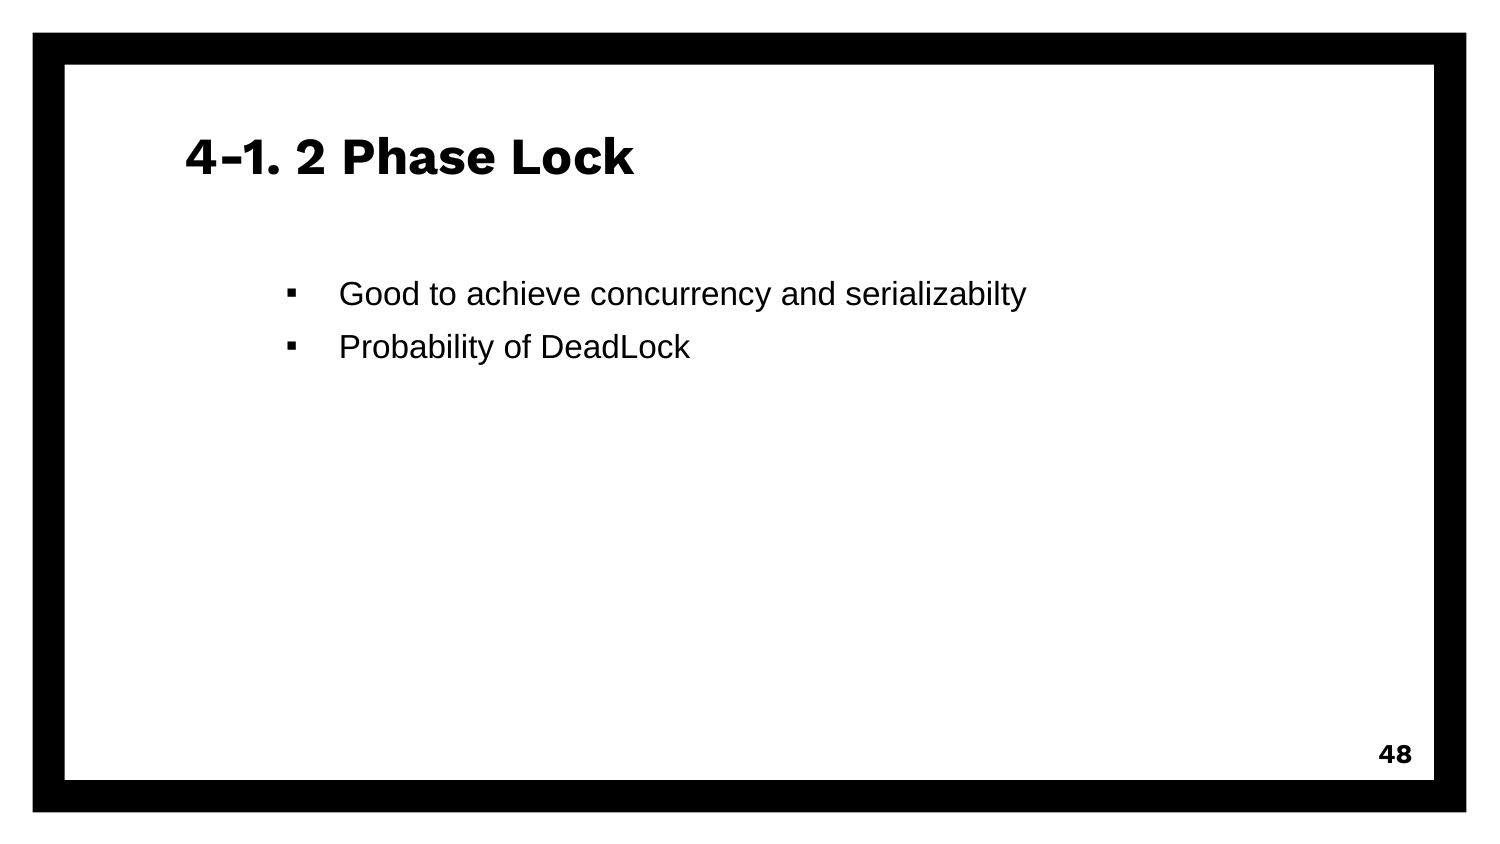

4-1. 2 Phase Lock
Good to achieve concurrency and serializabilty
Probability of DeadLock
48